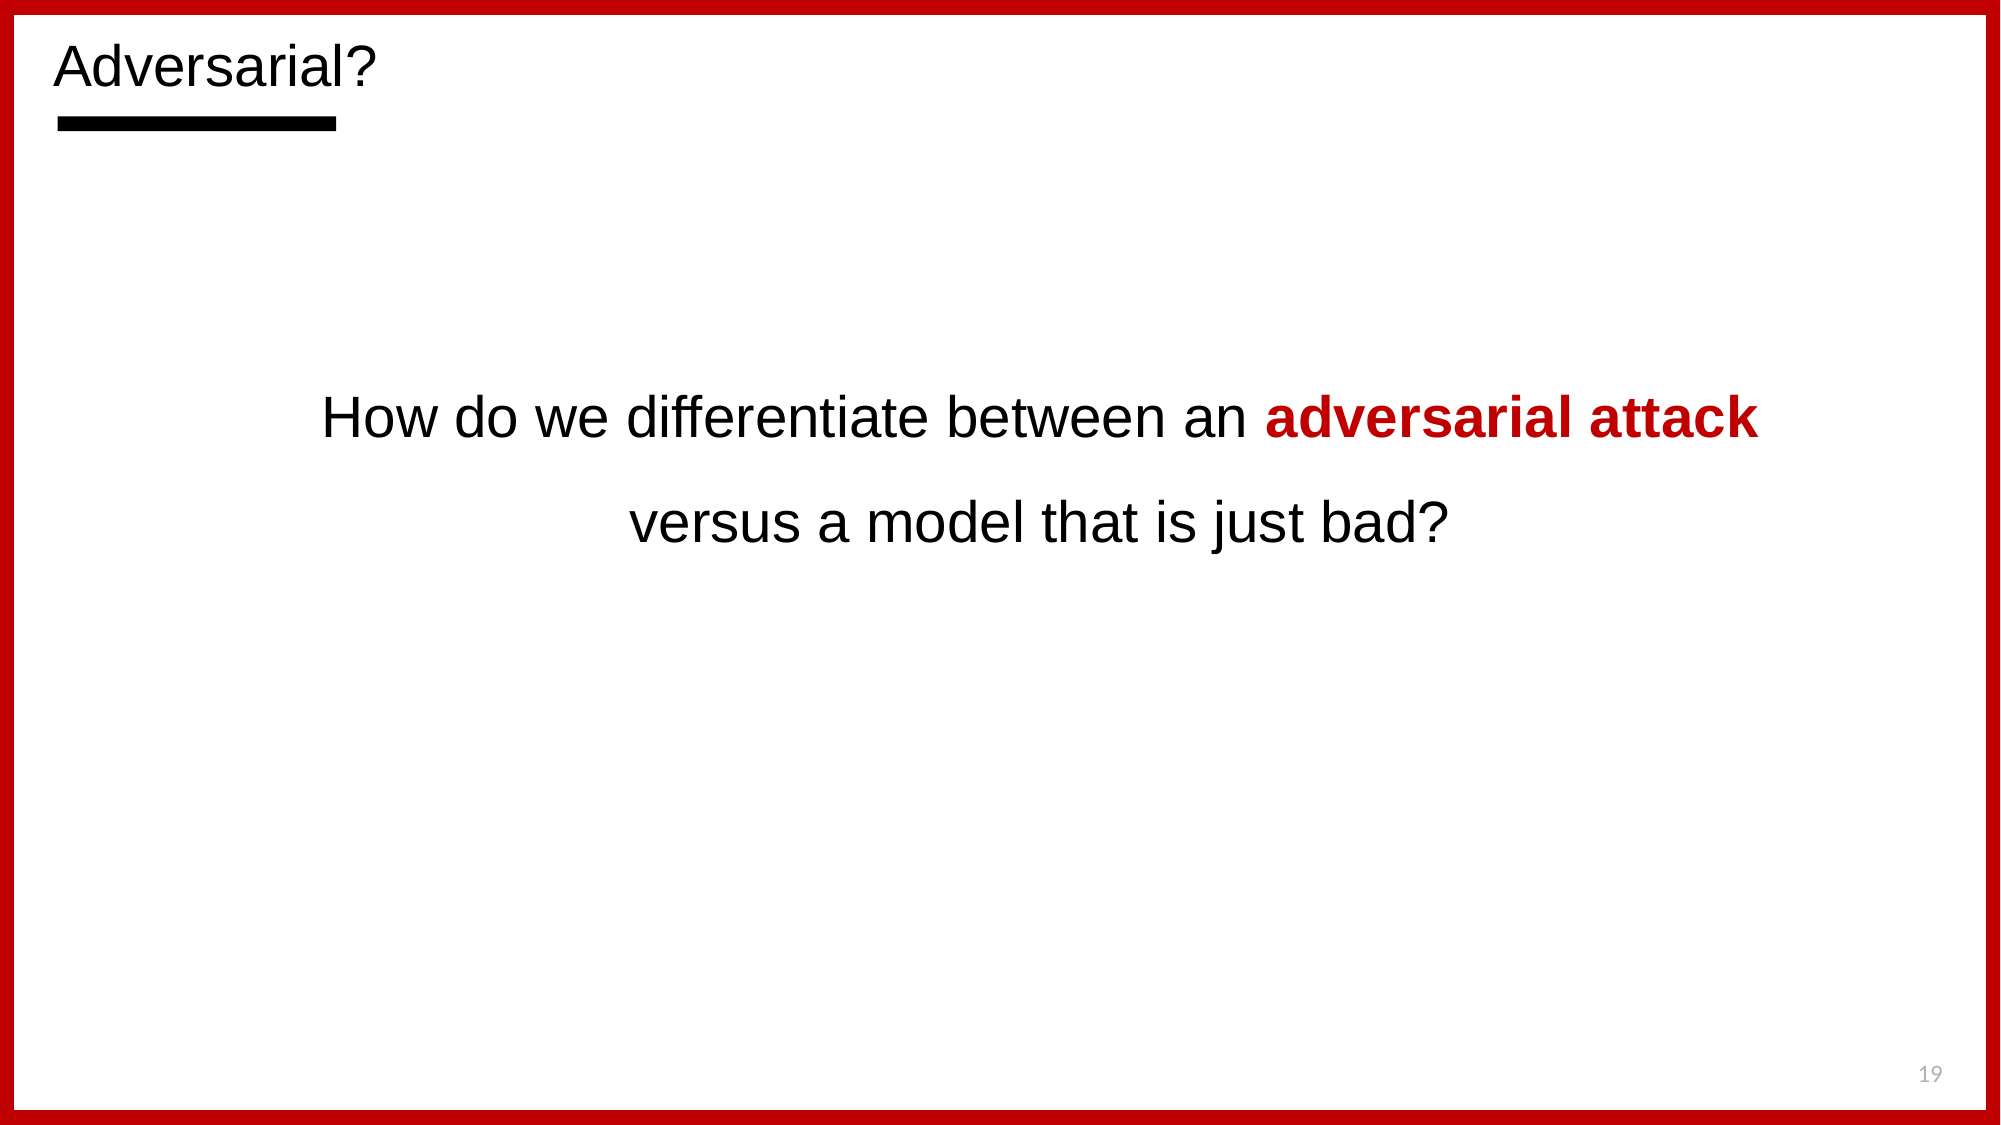

Adversarial?

How do we differentiate between an adversarial attack versus a model that is just bad?
19